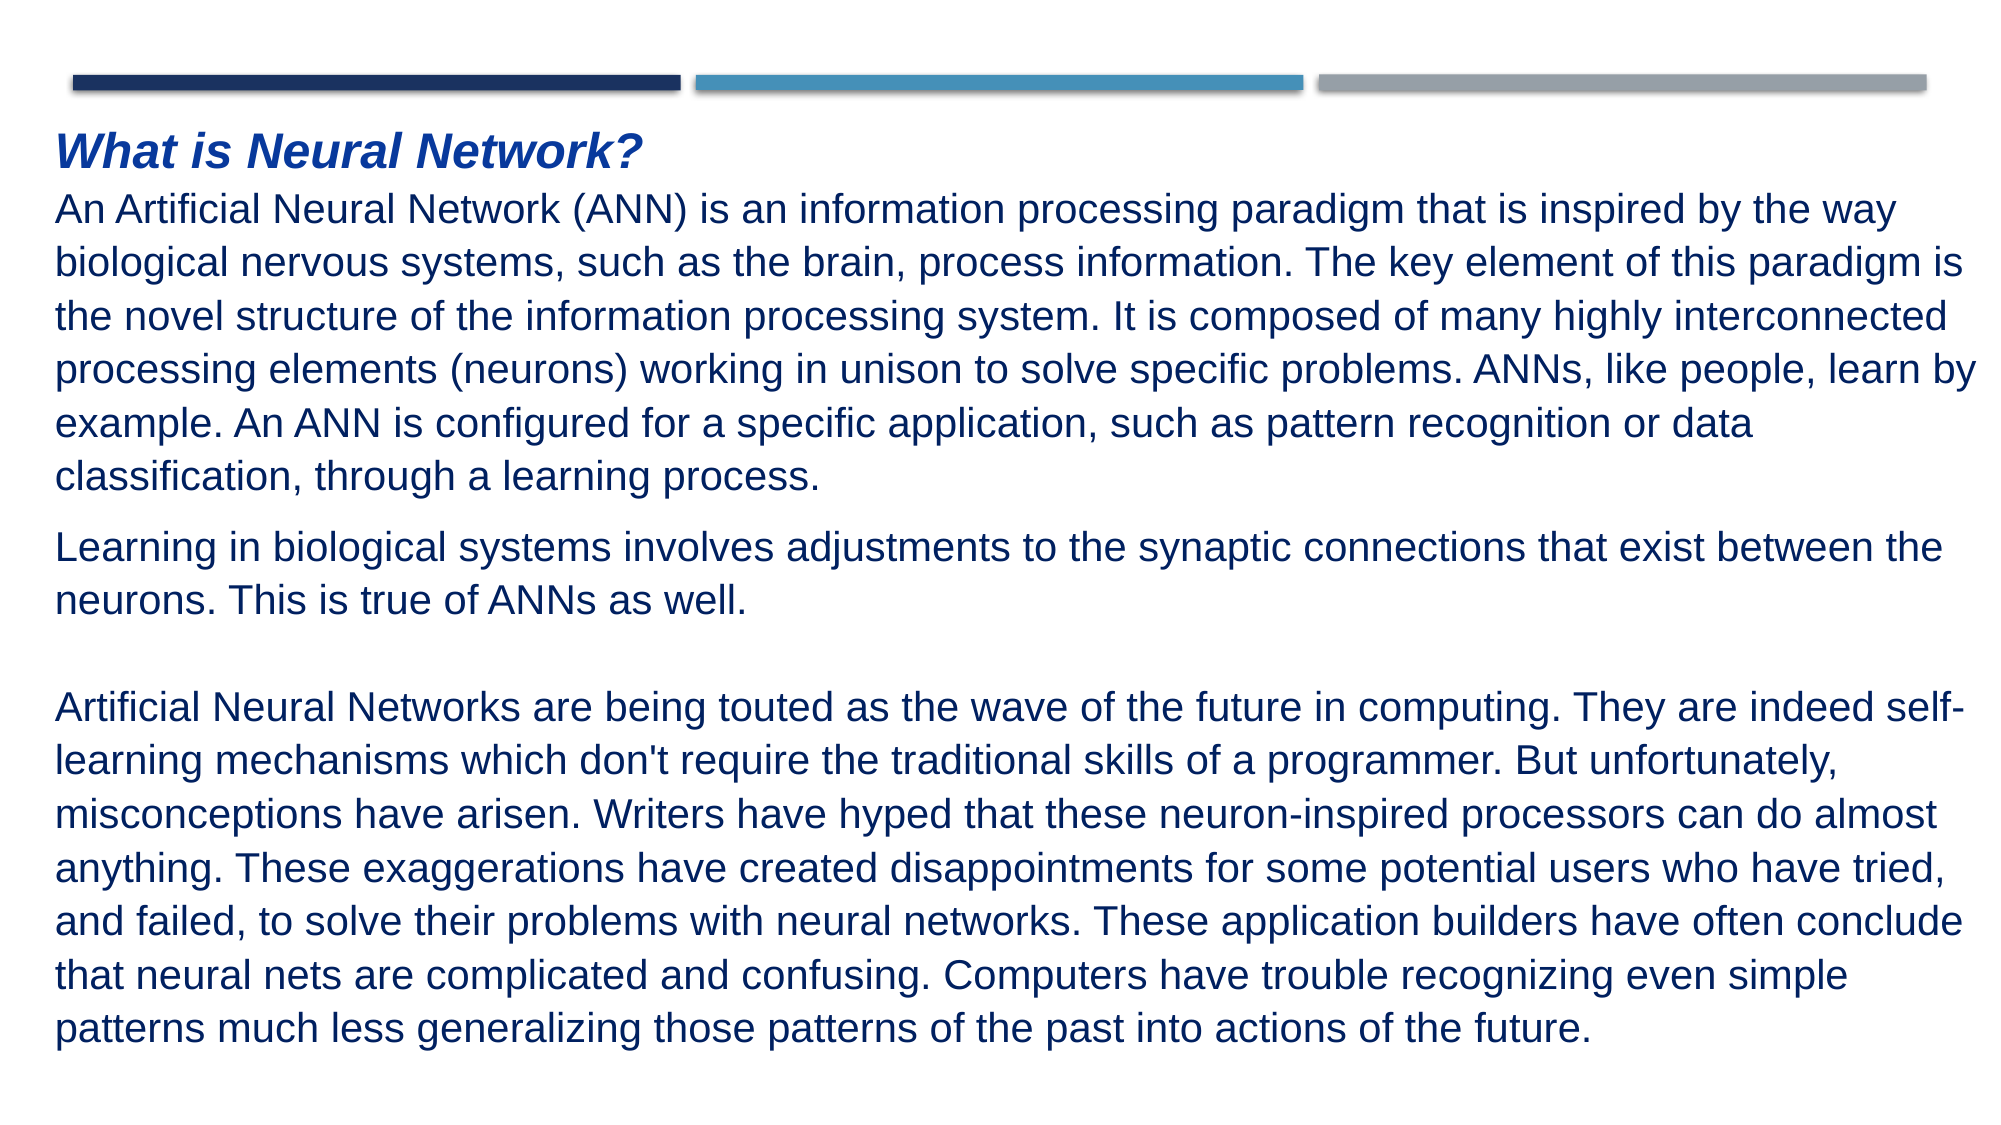

What is Neural Network?
An Artificial Neural Network (ANN) is an information processing paradigm that is inspired by the way biological nervous systems, such as the brain, process information. The key element of this paradigm is the novel structure of the information processing system. It is composed of many highly interconnected processing elements (neurons) working in unison to solve specific problems. ANNs, like people, learn by example. An ANN is configured for a specific application, such as pattern recognition or data classification, through a learning process.
Learning in biological systems involves adjustments to the synaptic connections that exist between the neurons. This is true of ANNs as well.
Artificial Neural Networks are being touted as the wave of the future in computing. They are indeed self-learning mechanisms which don't require the traditional skills of a programmer. But unfortunately, misconceptions have arisen. Writers have hyped that these neuron-inspired processors can do almost anything. These exaggerations have created disappointments for some potential users who have tried, and failed, to solve their problems with neural networks. These application builders have often conclude that neural nets are complicated and confusing. Computers have trouble recognizing even simple patterns much less generalizing those patterns of the past into actions of the future.